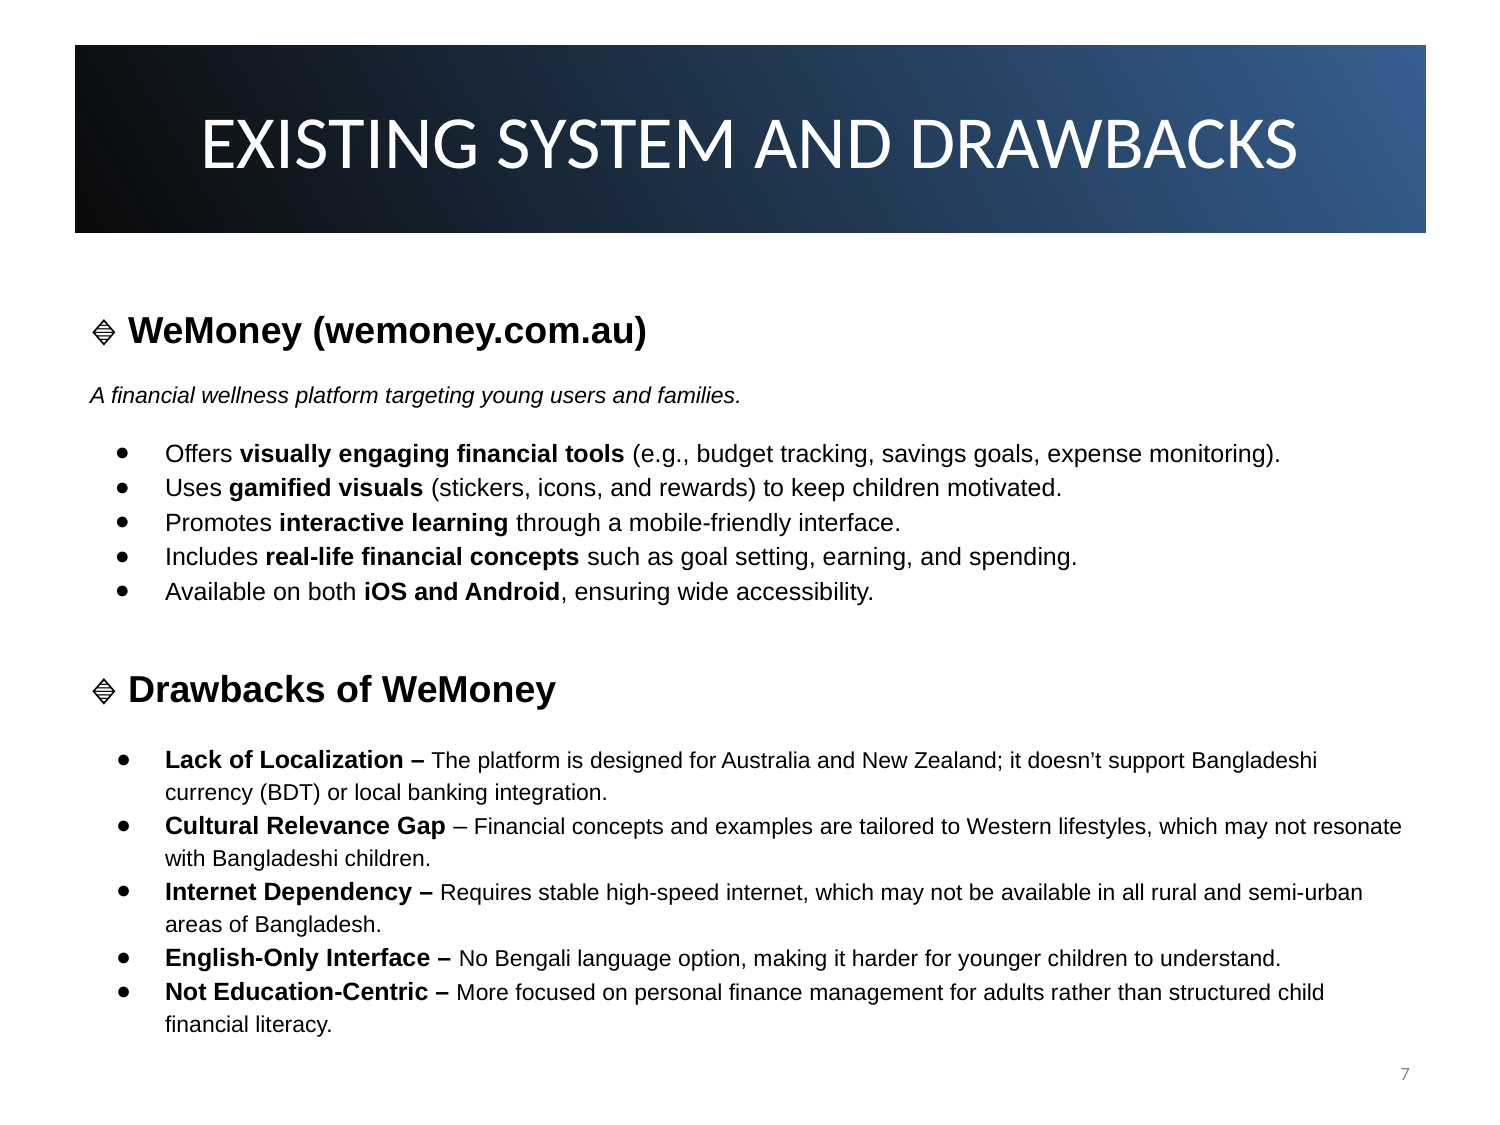

# EXISTING SYSTEM AND DRAWBACKS
🔹 WeMoney (wemoney.com.au)
A financial wellness platform targeting young users and families.
Offers visually engaging financial tools (e.g., budget tracking, savings goals, expense monitoring).
Uses gamified visuals (stickers, icons, and rewards) to keep children motivated.
Promotes interactive learning through a mobile-friendly interface.
Includes real-life financial concepts such as goal setting, earning, and spending.
Available on both iOS and Android, ensuring wide accessibility.

🔹 Drawbacks of WeMoney
Lack of Localization – The platform is designed for Australia and New Zealand; it doesn’t support Bangladeshi currency (BDT) or local banking integration.
Cultural Relevance Gap – Financial concepts and examples are tailored to Western lifestyles, which may not resonate with Bangladeshi children.
Internet Dependency – Requires stable high-speed internet, which may not be available in all rural and semi-urban areas of Bangladesh.
English-Only Interface – No Bengali language option, making it harder for younger children to understand.
Not Education-Centric – More focused on personal finance management for adults rather than structured child financial literacy.

7